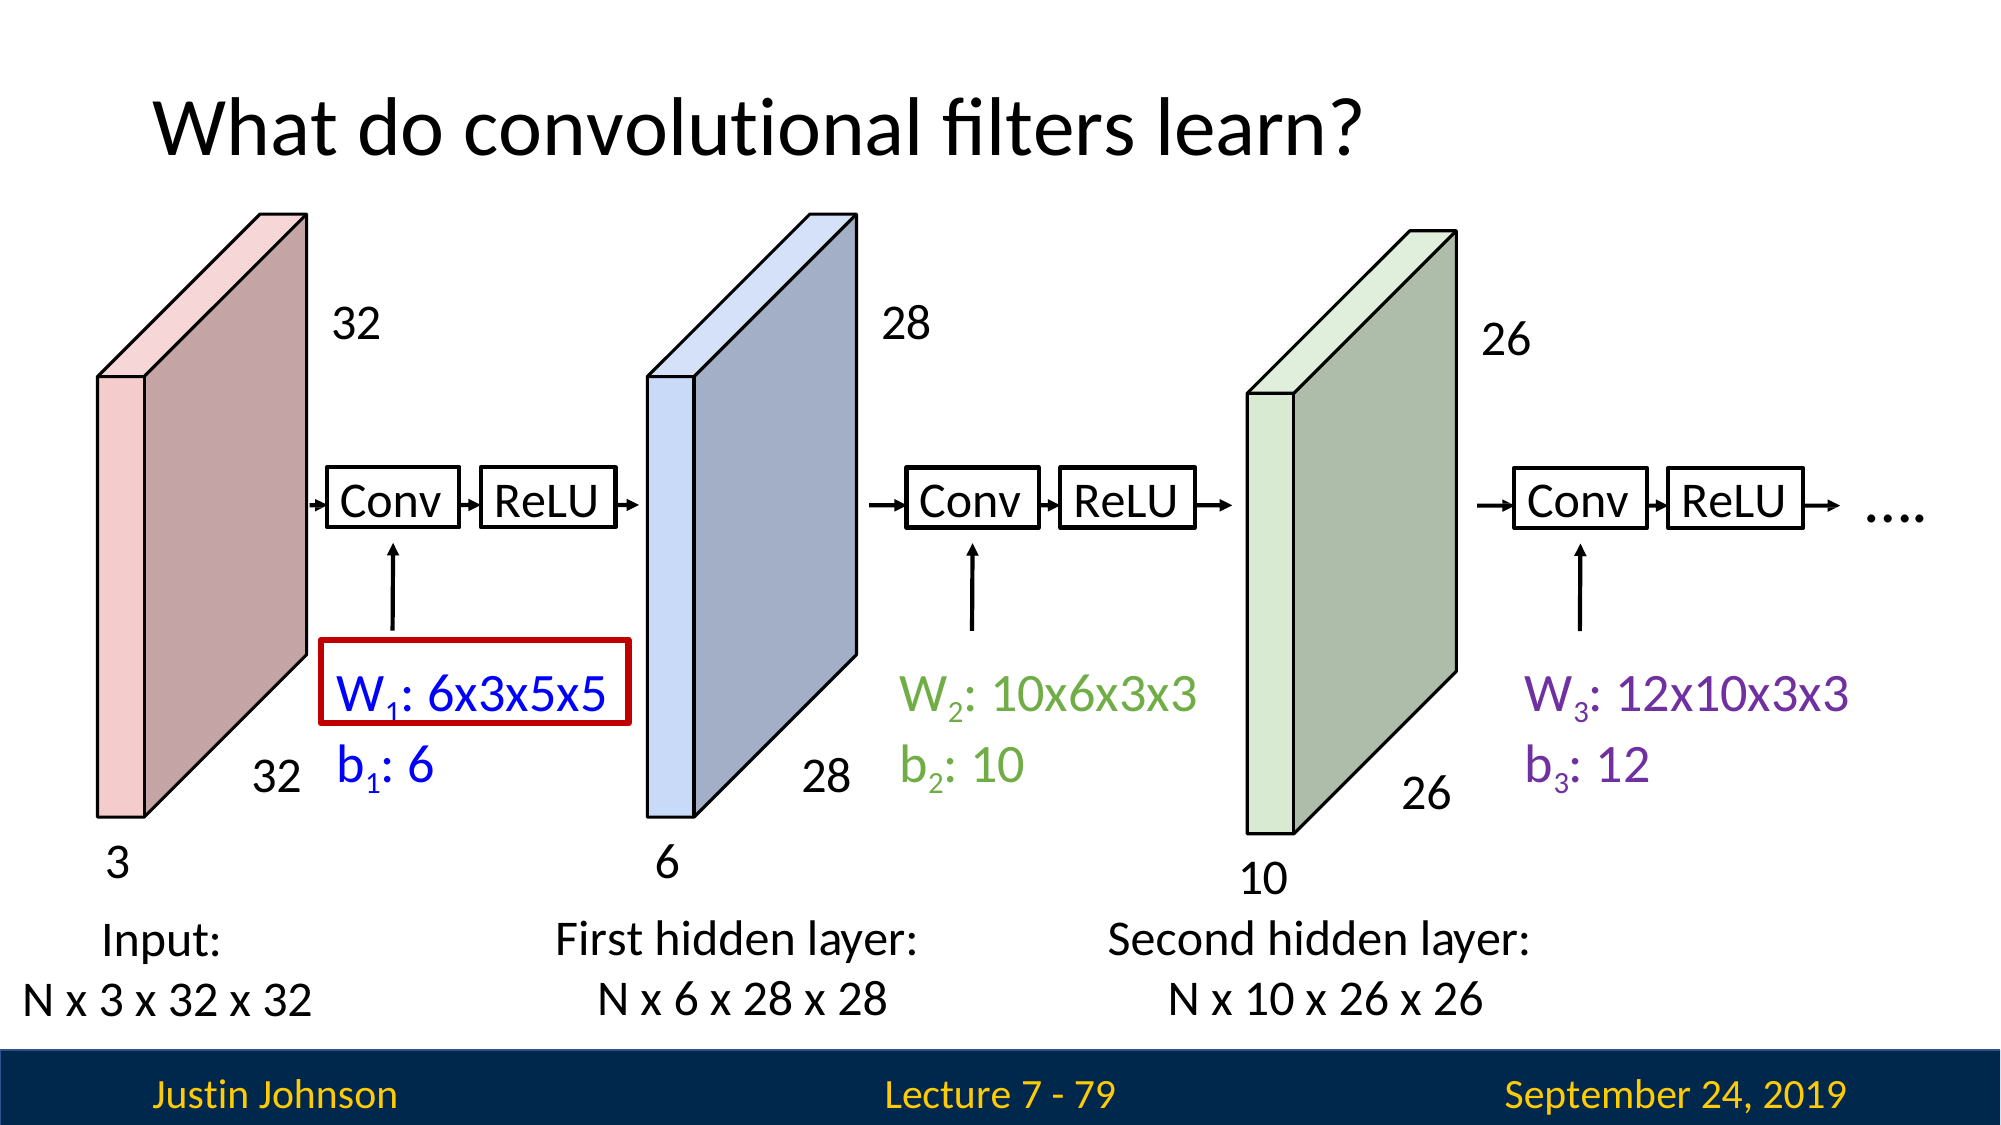

# What do convolutional filters learn?

32
28
26

….
Conv
ReLU
Conv
ReLU
Conv
ReLU

W1: 6x3x5x5 b1: 6
W2: 10x6x3x3 b2: 10
W3: 12x10x3x3 b3: 12
32
28
26
3
Input:
N x 3 x 32 x 32
6
First hidden layer: N x 6 x 28 x 28
10
Second hidden layer: N x 10 x 26 x 26
Justin Johnson
September 24, 2019
Lecture 7 - 79